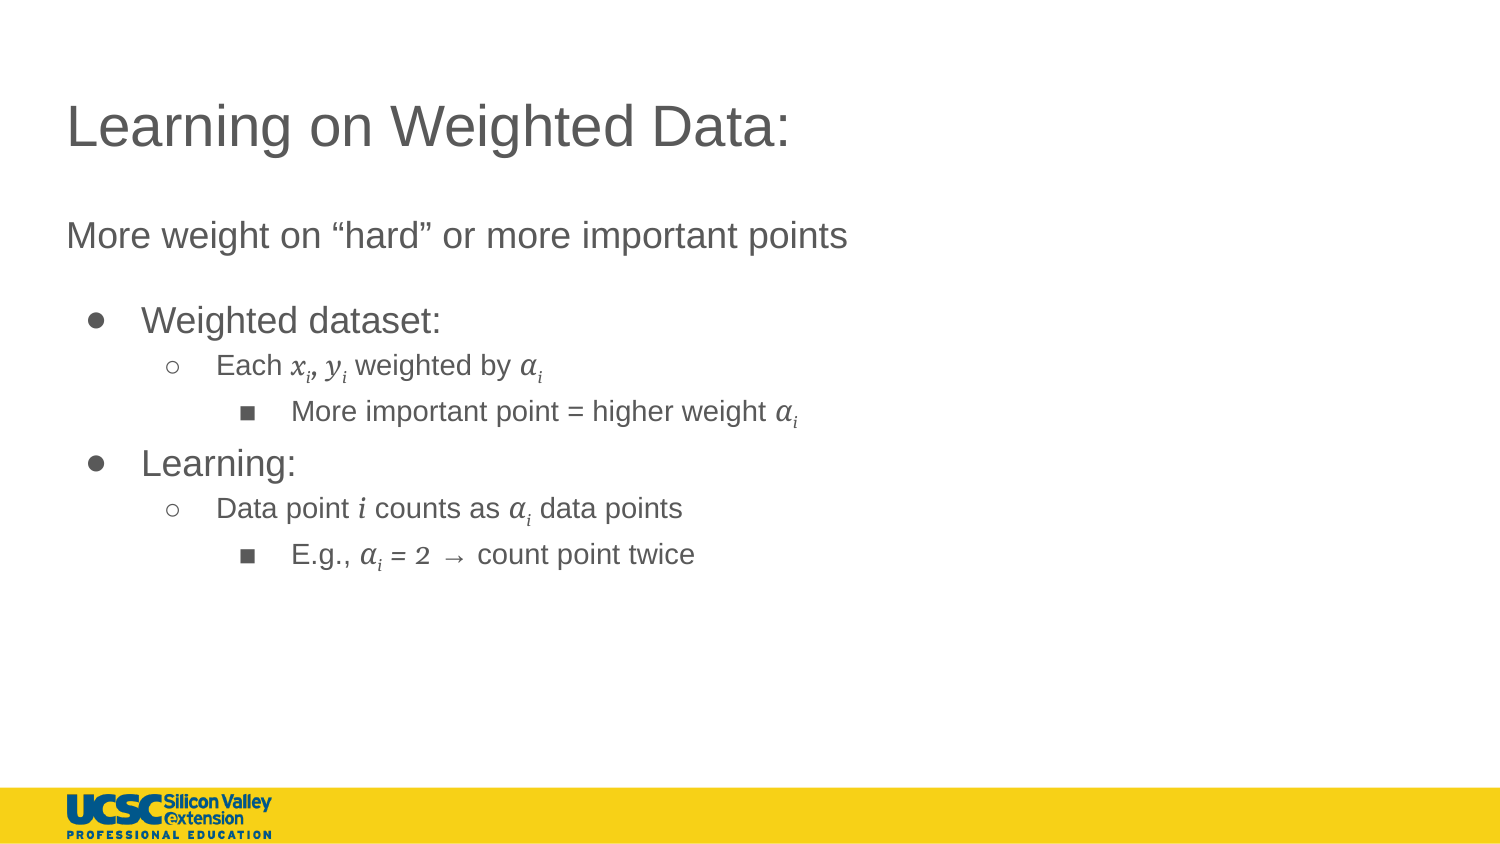

# Learning on Weighted Data:
More weight on “hard” or more important points
Weighted dataset:
Each xi, yi weighted by αi
More important point = higher weight αi
Learning:
Data point i counts as αi data points
E.g., αi = 2 → count point twice